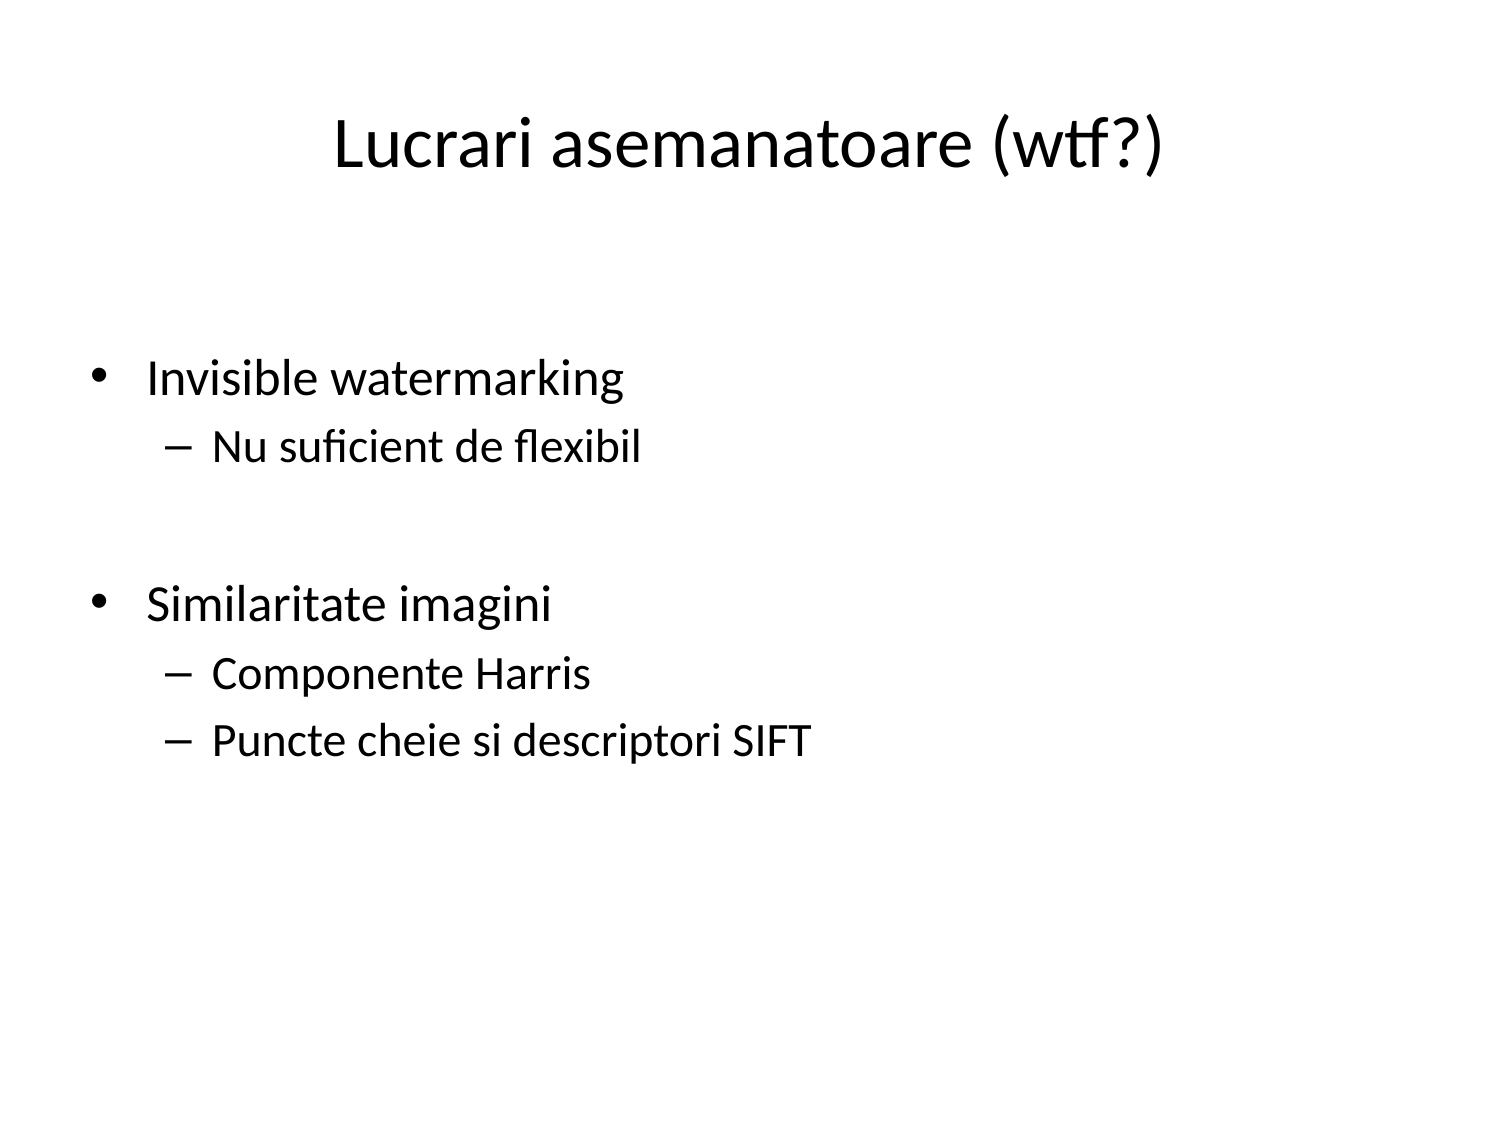

# Lucrari asemanatoare (wtf?)

Invisible watermarking
Nu suficient de flexibil

Similaritate imagini
Componente Harris
Puncte cheie si descriptori SIFT